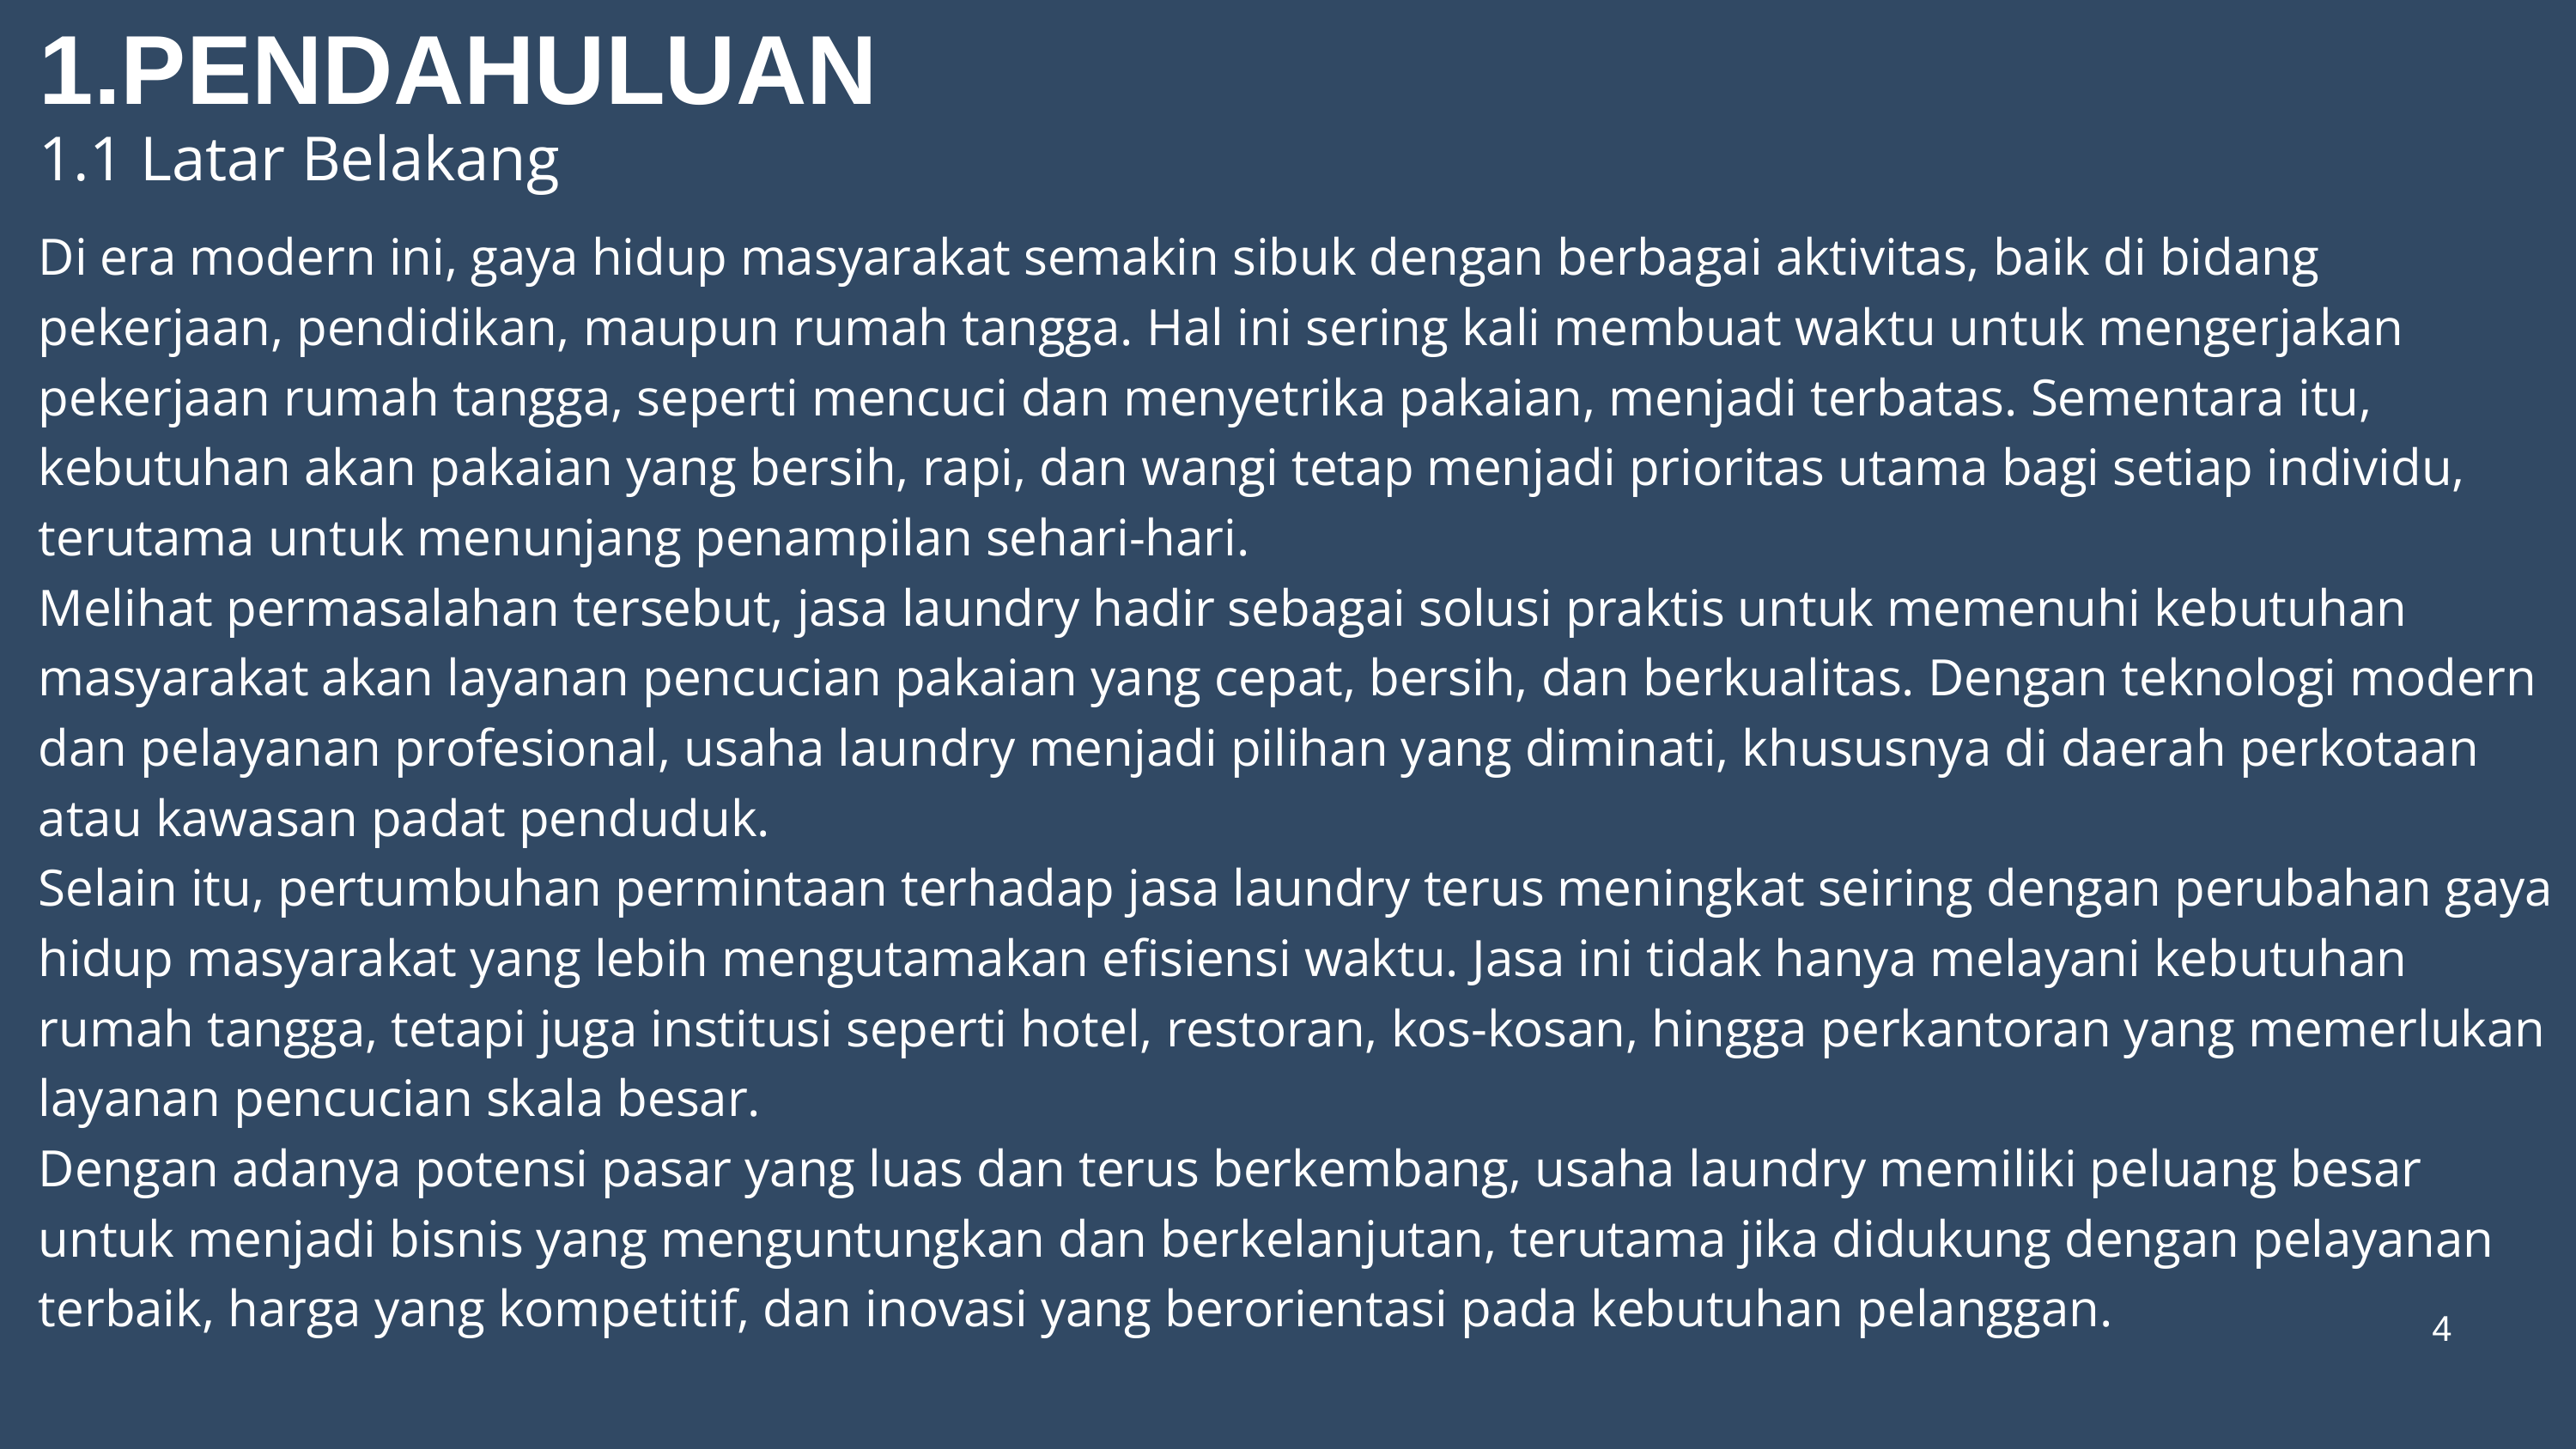

1.PENDAHULUAN
1.1 Latar Belakang

Di era modern ini, gaya hidup masyarakat semakin sibuk dengan berbagai aktivitas, baik di bidang pekerjaan, pendidikan, maupun rumah tangga. Hal ini sering kali membuat waktu untuk mengerjakan pekerjaan rumah tangga, seperti mencuci dan menyetrika pakaian, menjadi terbatas. Sementara itu, kebutuhan akan pakaian yang bersih, rapi, dan wangi tetap menjadi prioritas utama bagi setiap individu, terutama untuk menunjang penampilan sehari-hari.
Melihat permasalahan tersebut, jasa laundry hadir sebagai solusi praktis untuk memenuhi kebutuhan masyarakat akan layanan pencucian pakaian yang cepat, bersih, dan berkualitas. Dengan teknologi modern dan pelayanan profesional, usaha laundry menjadi pilihan yang diminati, khususnya di daerah perkotaan atau kawasan padat penduduk.
Selain itu, pertumbuhan permintaan terhadap jasa laundry terus meningkat seiring dengan perubahan gaya hidup masyarakat yang lebih mengutamakan efisiensi waktu. Jasa ini tidak hanya melayani kebutuhan rumah tangga, tetapi juga institusi seperti hotel, restoran, kos-kosan, hingga perkantoran yang memerlukan layanan pencucian skala besar.
Dengan adanya potensi pasar yang luas dan terus berkembang, usaha laundry memiliki peluang besar untuk menjadi bisnis yang menguntungkan dan berkelanjutan, terutama jika didukung dengan pelayanan terbaik, harga yang kompetitif, dan inovasi yang berorientasi pada kebutuhan pelanggan.

4